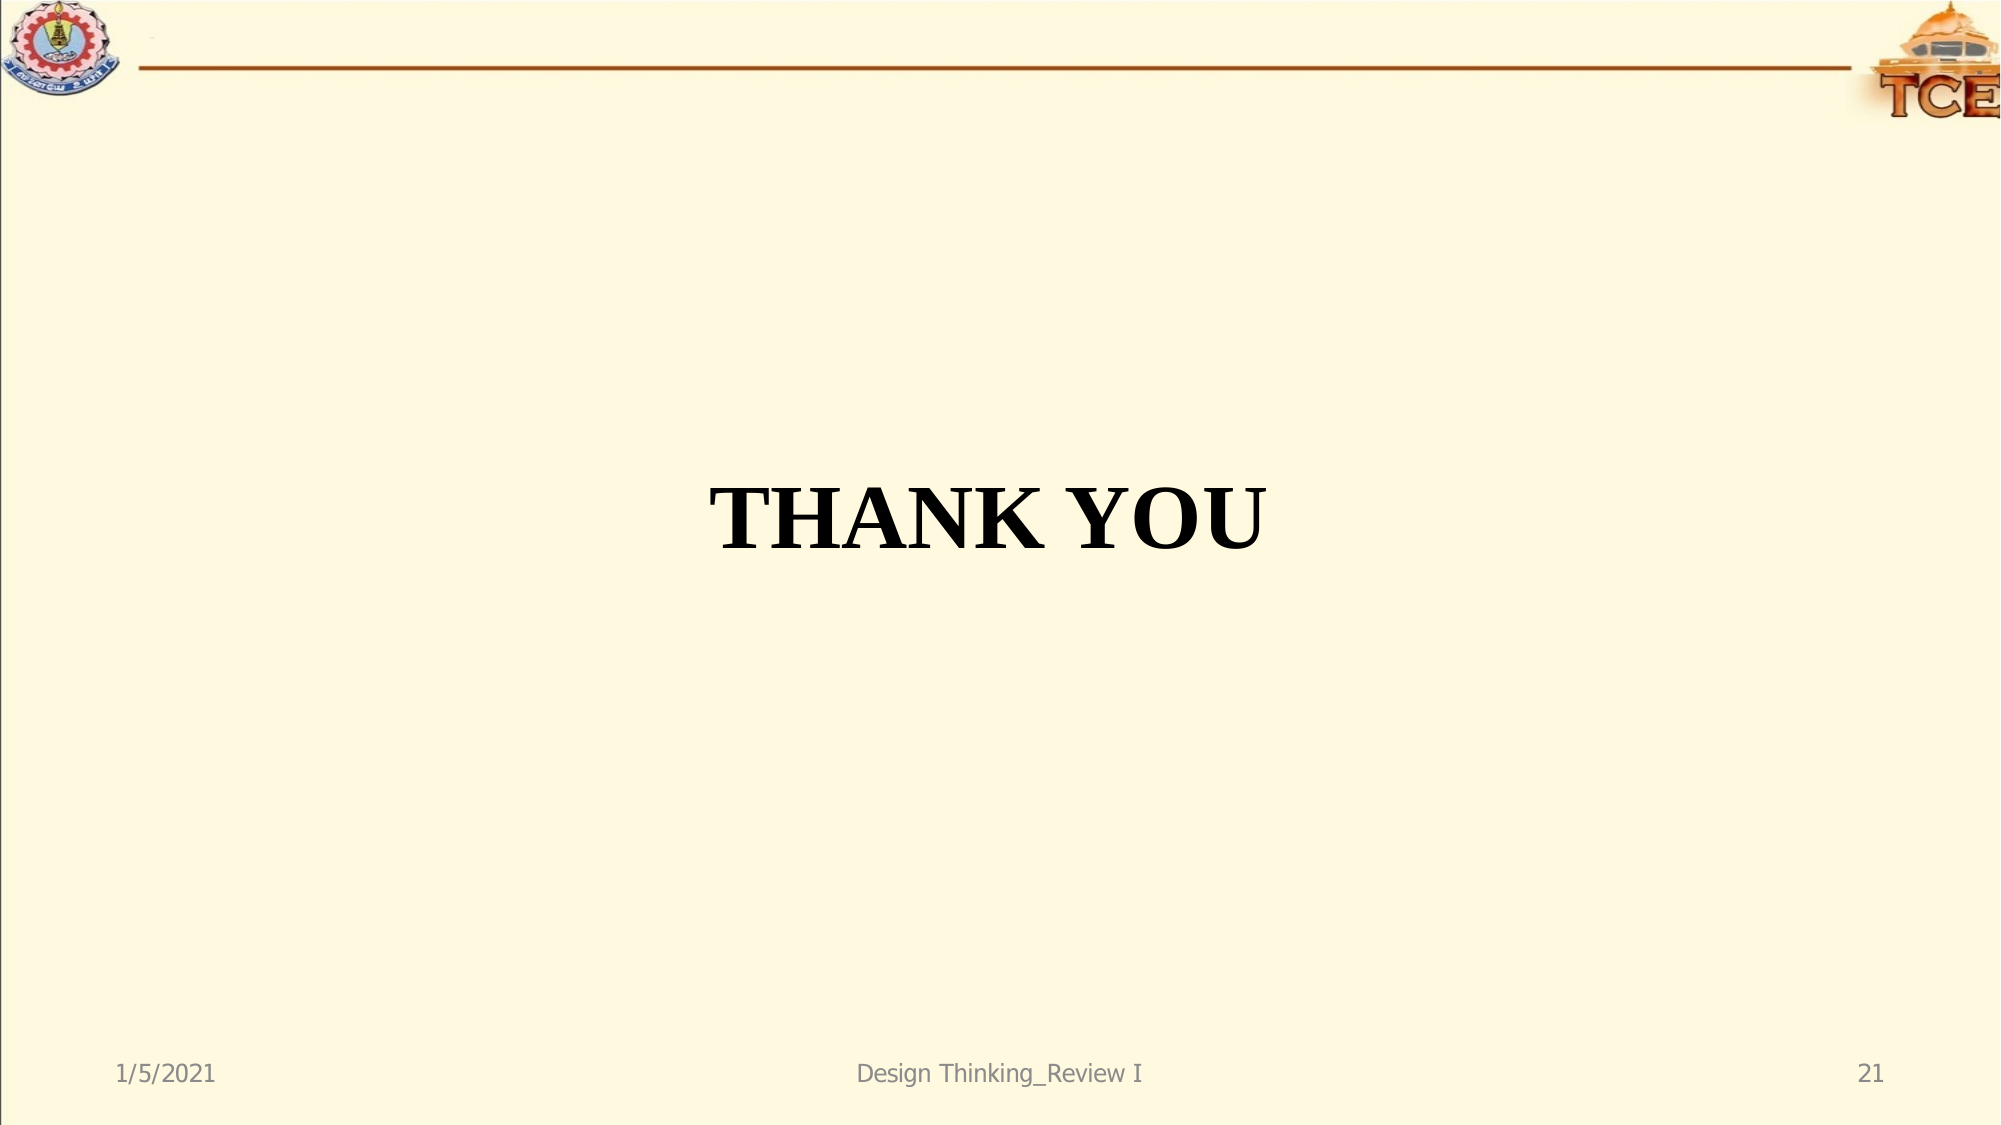

# THANK YOU
1/5/2021
Design Thinking_Review I
21